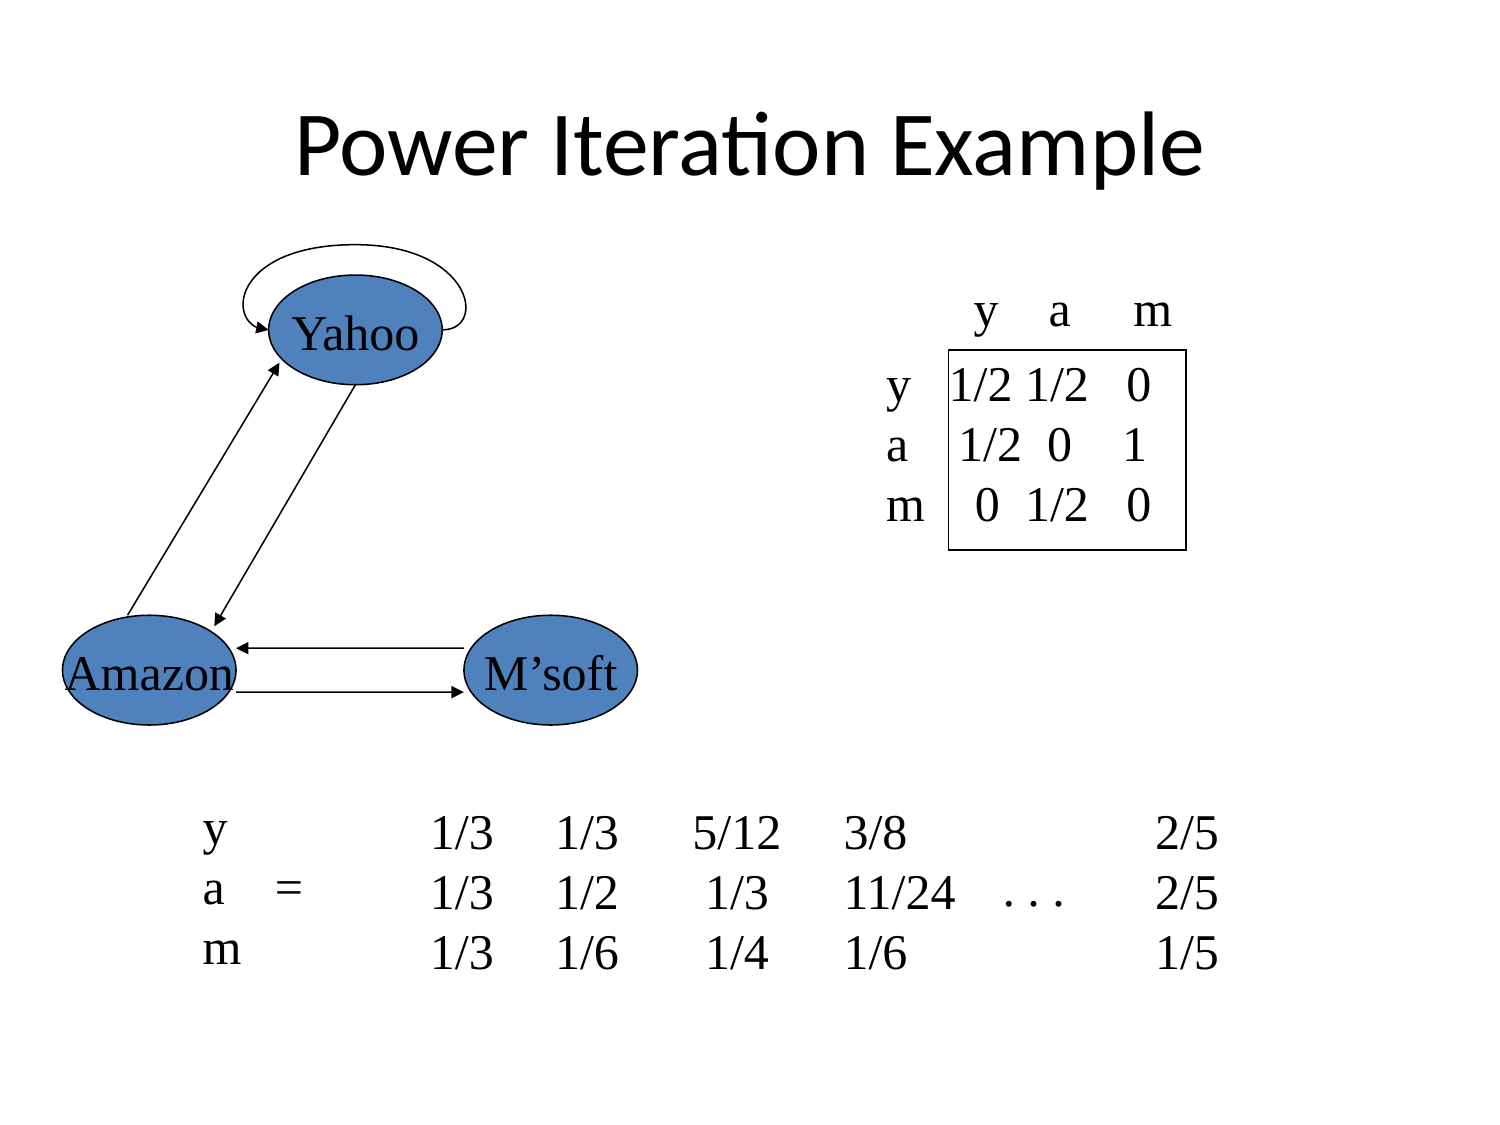

# Power Iteration Example
y    a     m
Yahoo

Amazon
M’soft

y   1/2 1/2   0
a    1/2  0    1
m    0  1/2   0

y
a    =
m
1/3
1/3
1/3
1/3
1/2
1/6
5/12
 1/3
 1/4
3/8
11/24
1/6
2/5
2/5
1/5
. . .